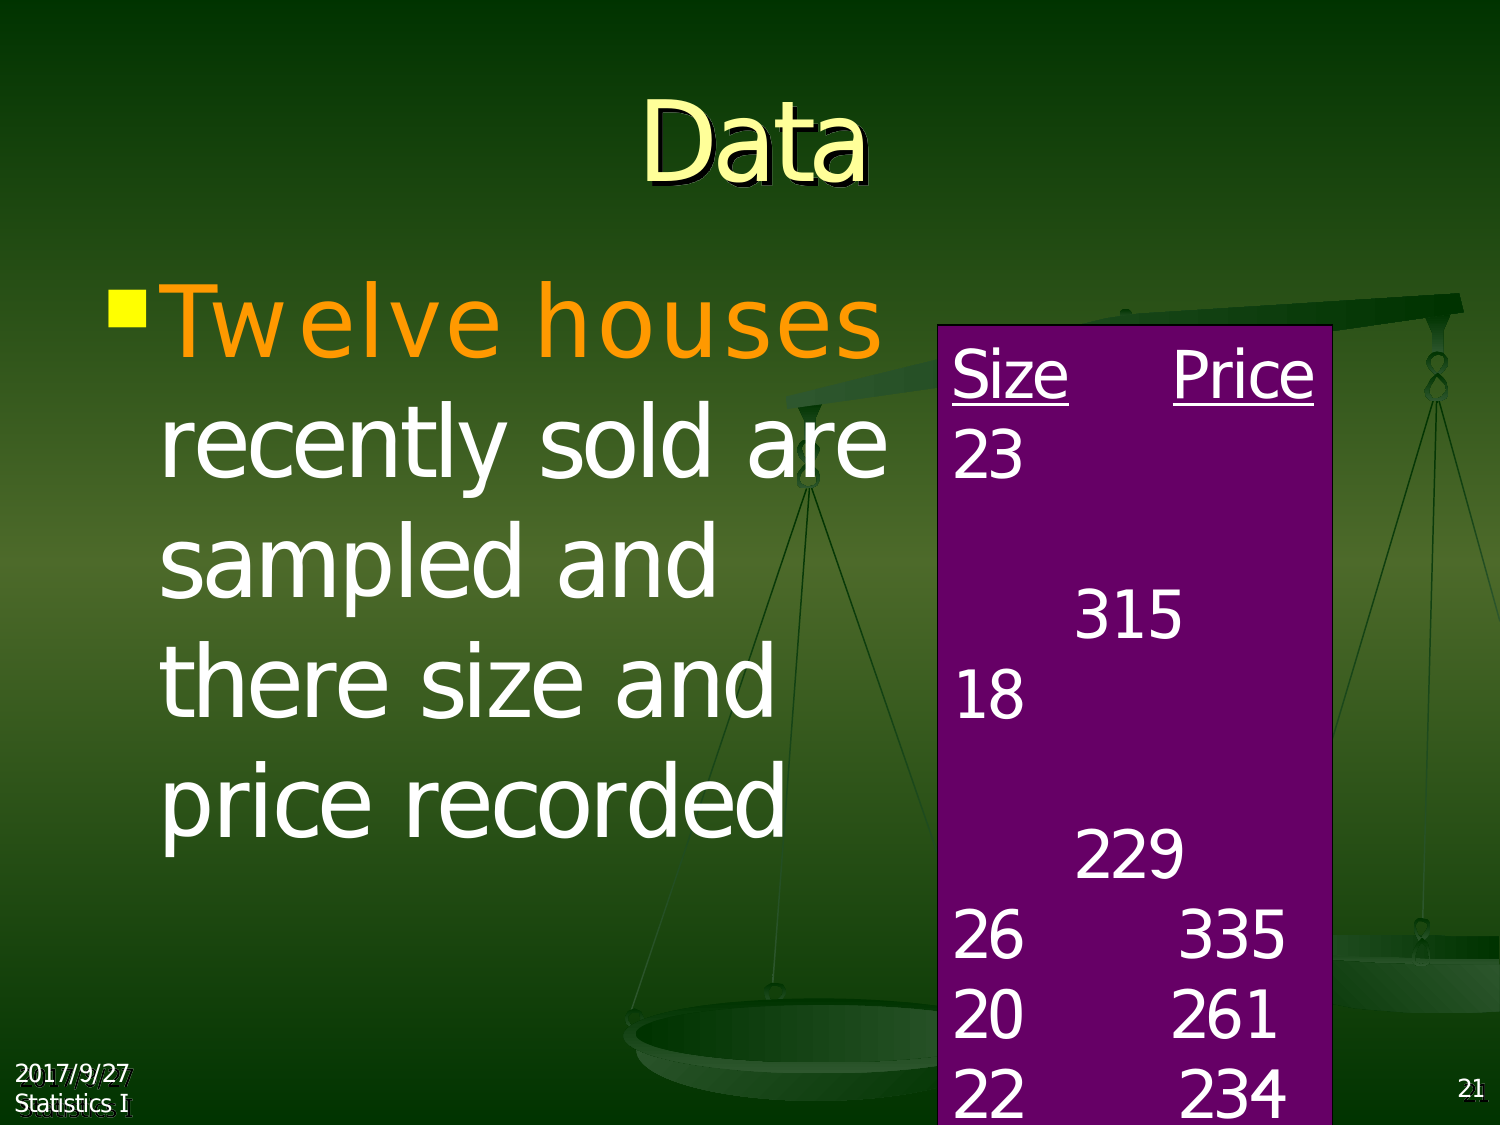

# Data
Twelve houses recently sold are sampled and there size and price recorded
Size     Price
23			    315
18			    229
26	     335
20       261
22	     234
……………..
……………..
2017/9/27
Statistics I
21